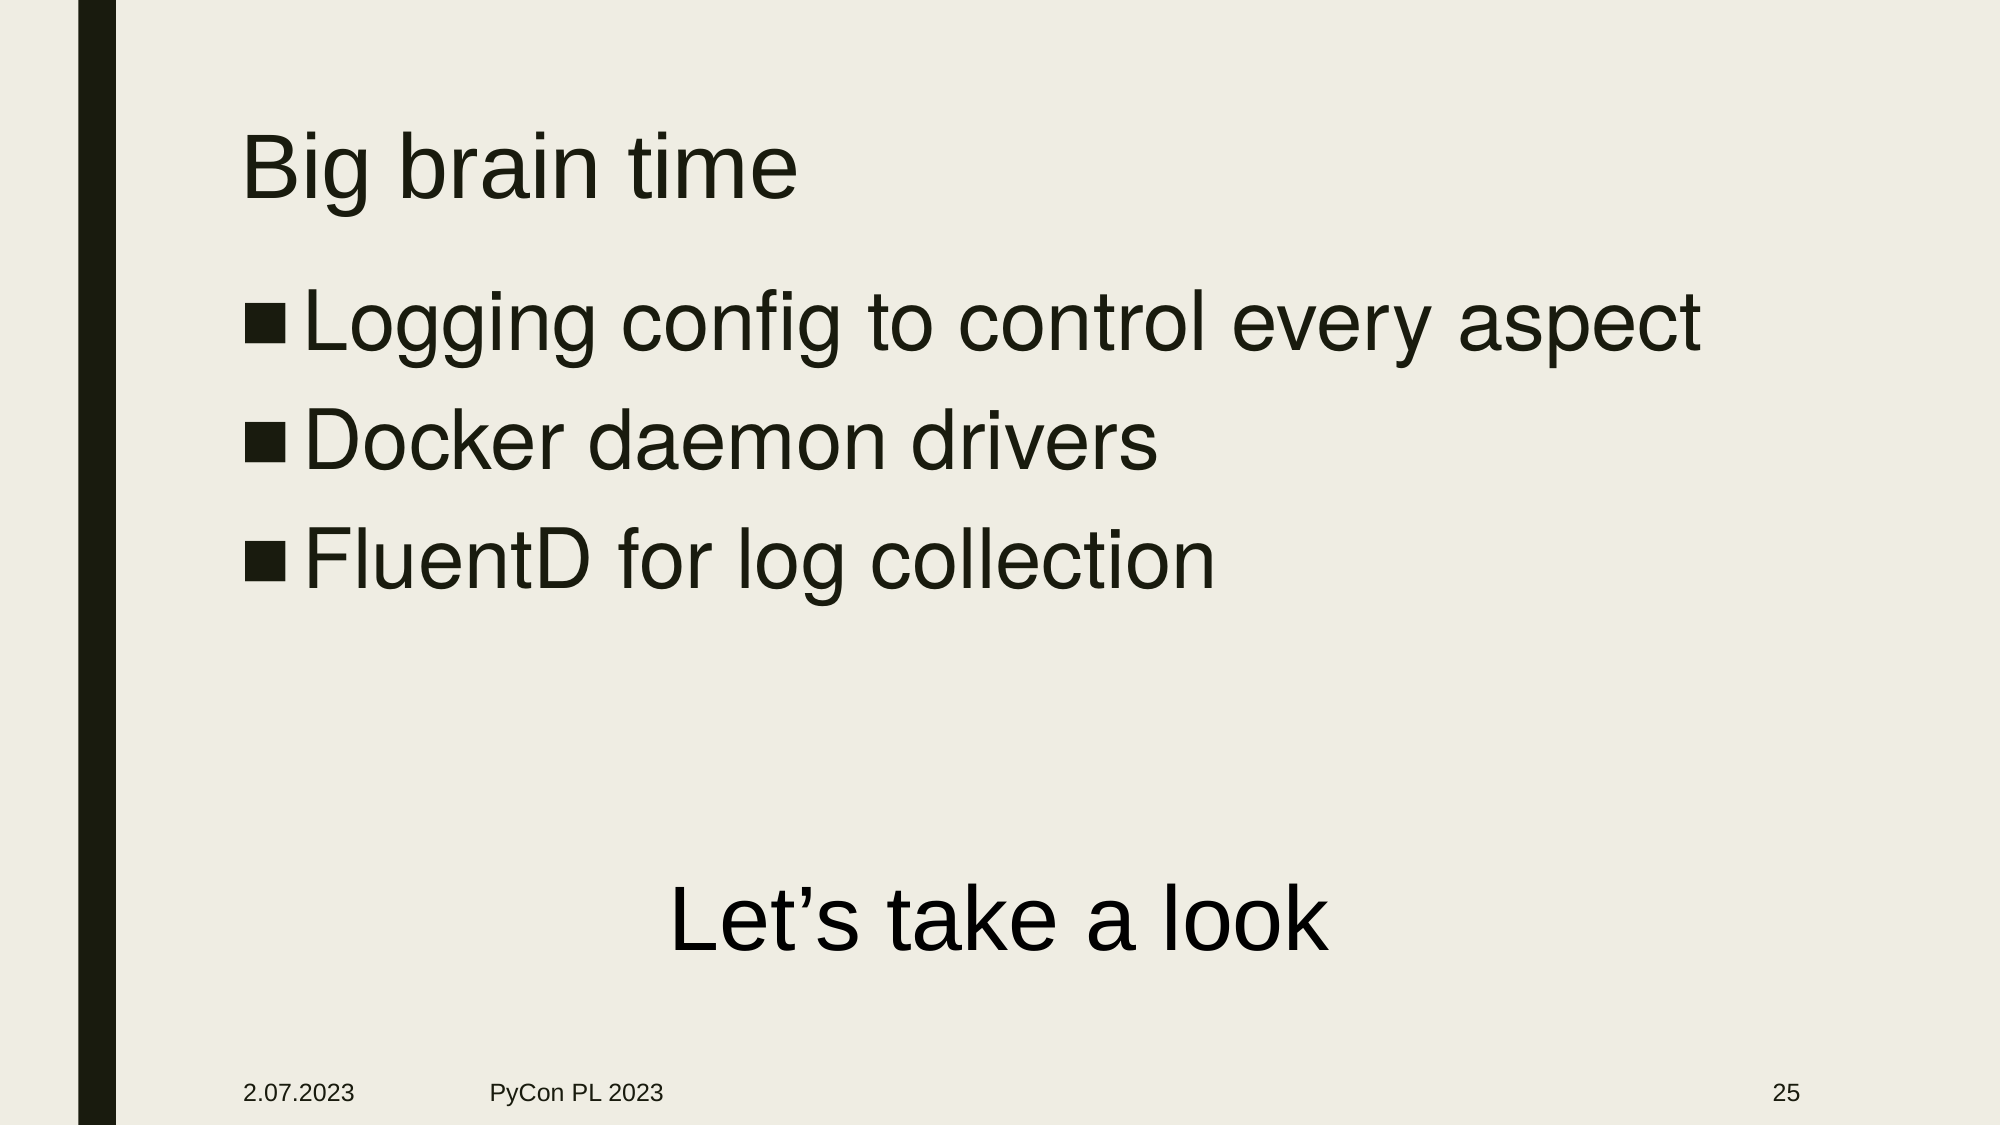

# Big brain time
Logging config to control every aspect
Docker daemon drivers
FluentD for log collection
Let’s take a look
2.07.2023
PyCon PL 2023
25